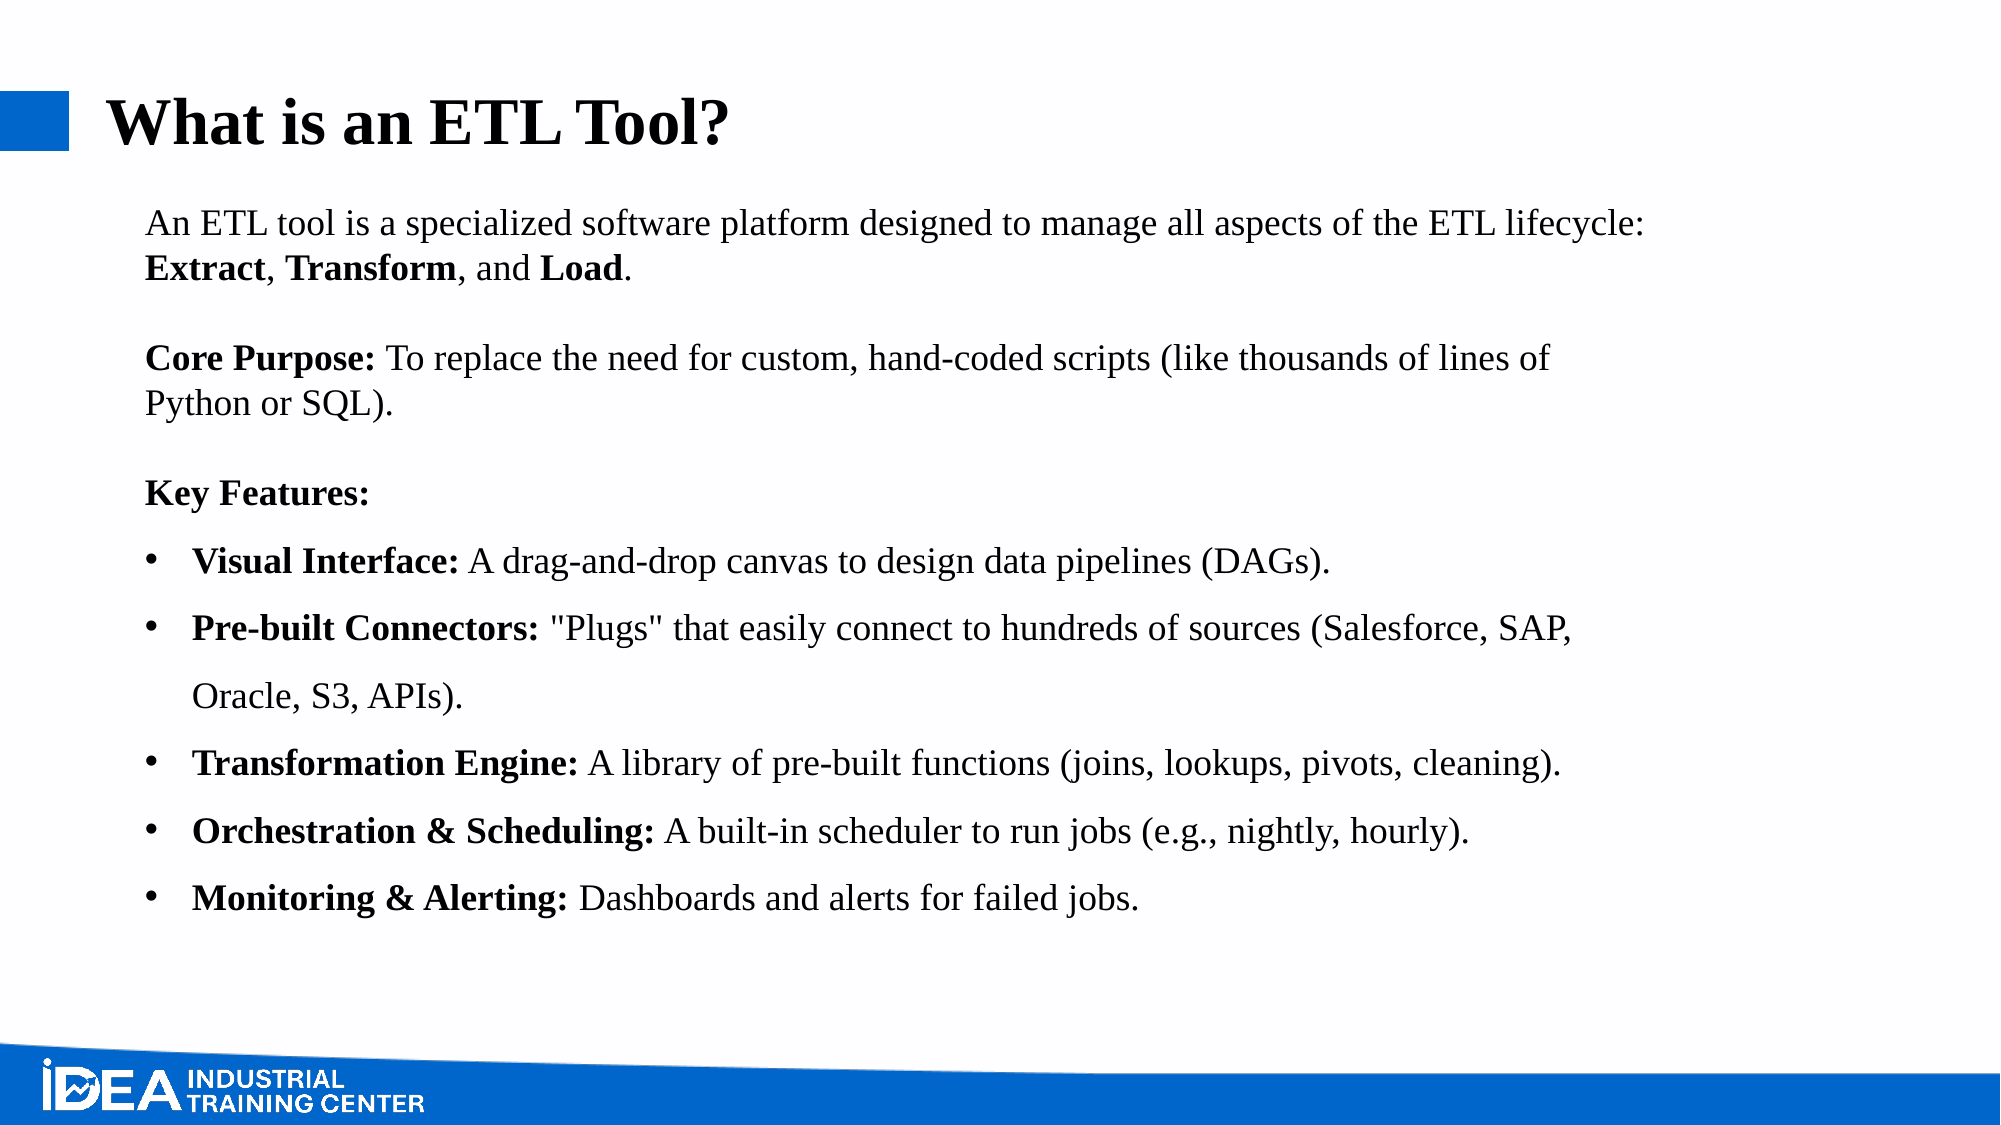

# What is an ETL Tool?
An ETL tool is a specialized software platform designed to manage all aspects of the ETL lifecycle: Extract, Transform, and Load.

Core Purpose: To replace the need for custom, hand-coded scripts (like thousands of lines of Python or SQL).

Key Features:
Visual Interface: A drag-and-drop canvas to design data pipelines (DAGs).
Pre-built Connectors: "Plugs" that easily connect to hundreds of sources (Salesforce, SAP, Oracle, S3, APIs).
Transformation Engine: A library of pre-built functions (joins, lookups, pivots, cleaning).
Orchestration & Scheduling: A built-in scheduler to run jobs (e.g., nightly, hourly).
Monitoring & Alerting: Dashboards and alerts for failed jobs.